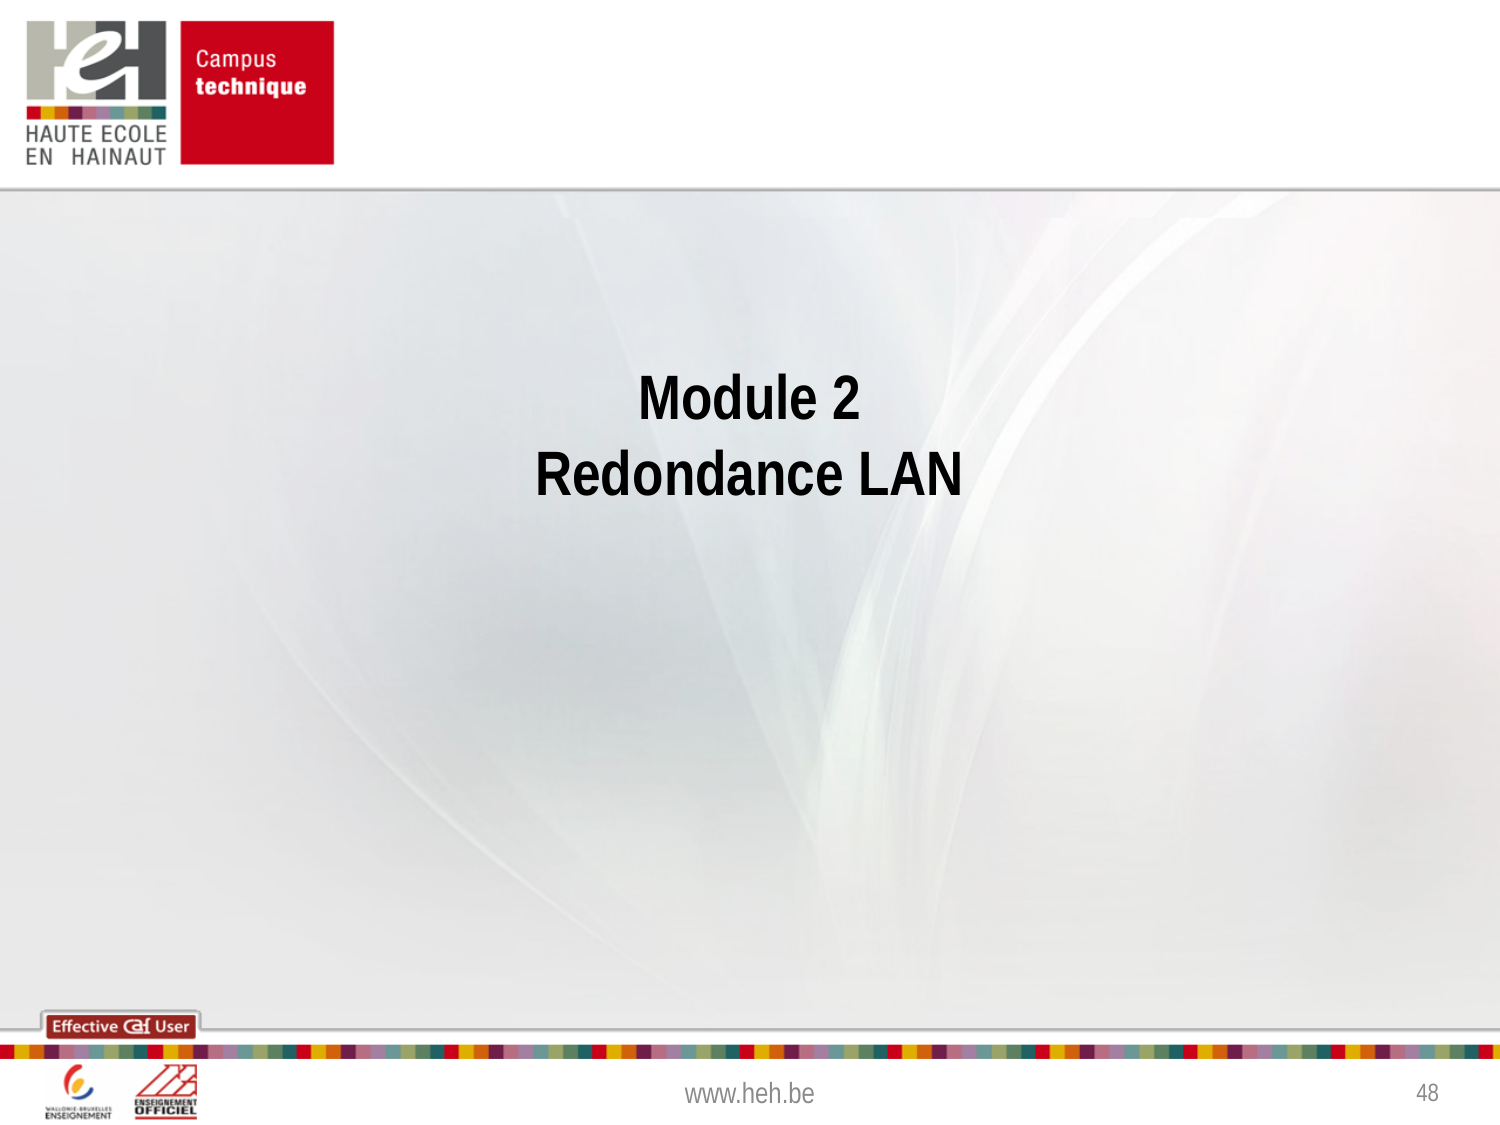

# Module 2 Redondance LAN

www.heh.be
48